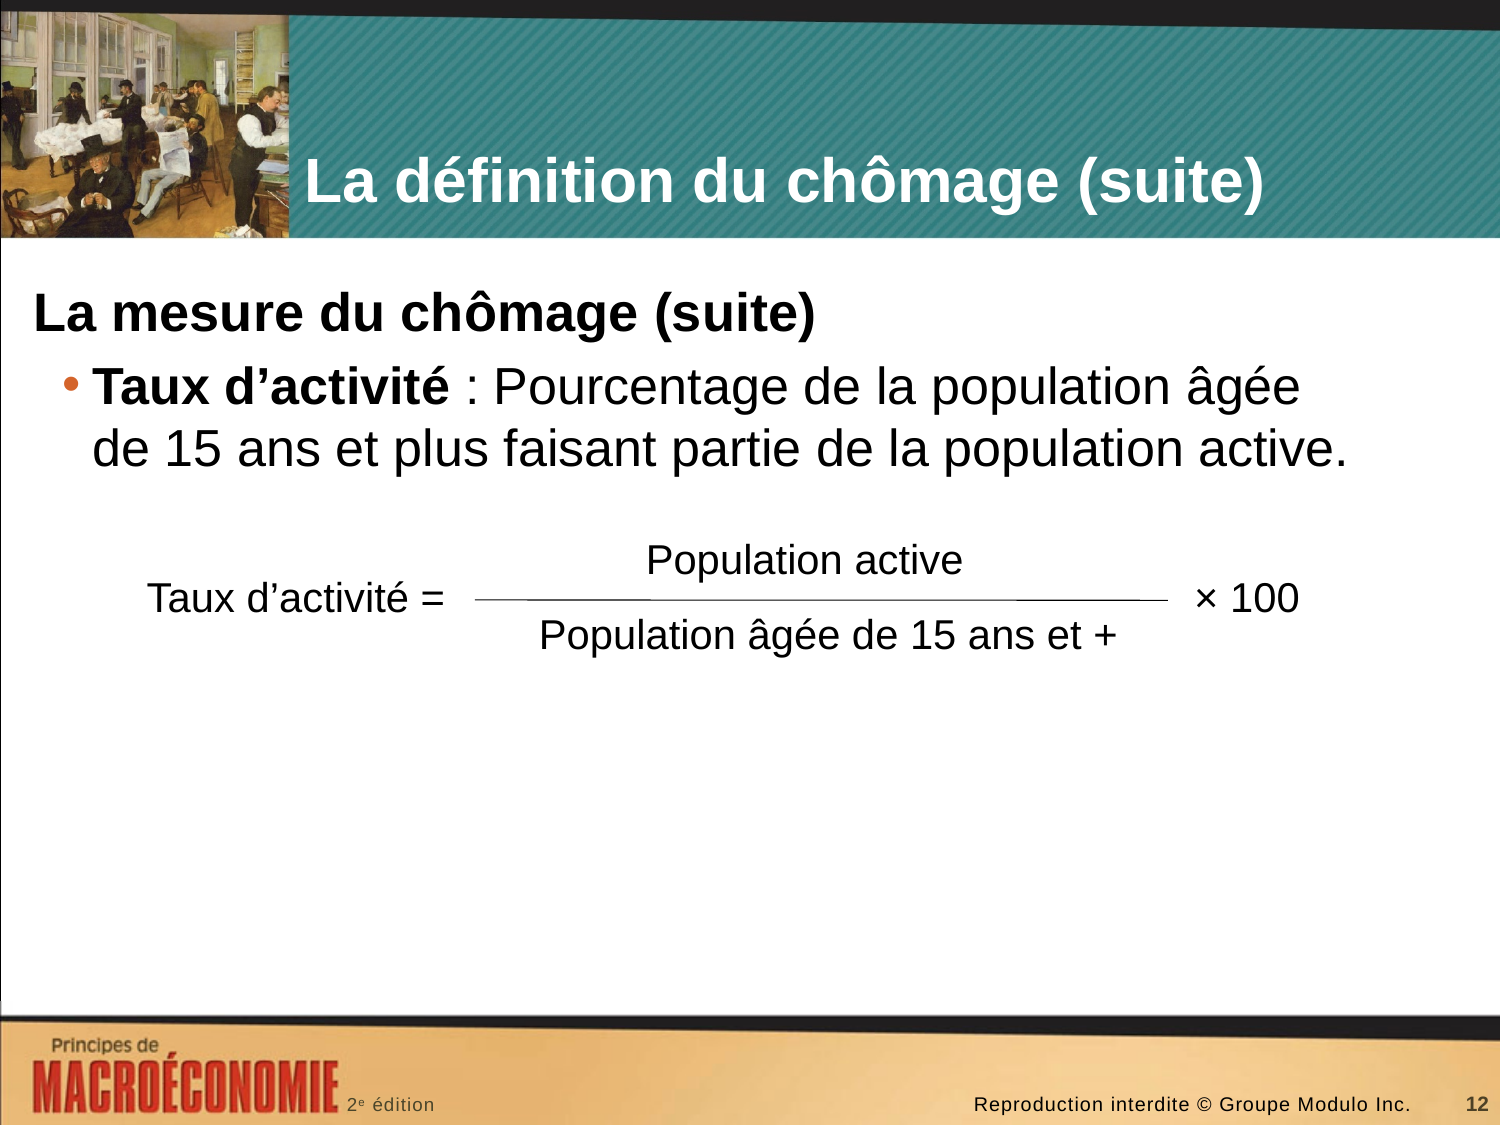

# La définition du chômage (suite)
La mesure du chômage (suite)
Taux d’activité : Pourcentage de la population âgée
de 15 ans et plus faisant partie de la population active.

Population active
× 100
Taux d’activité =
Population âgée de 15 ans et +

12